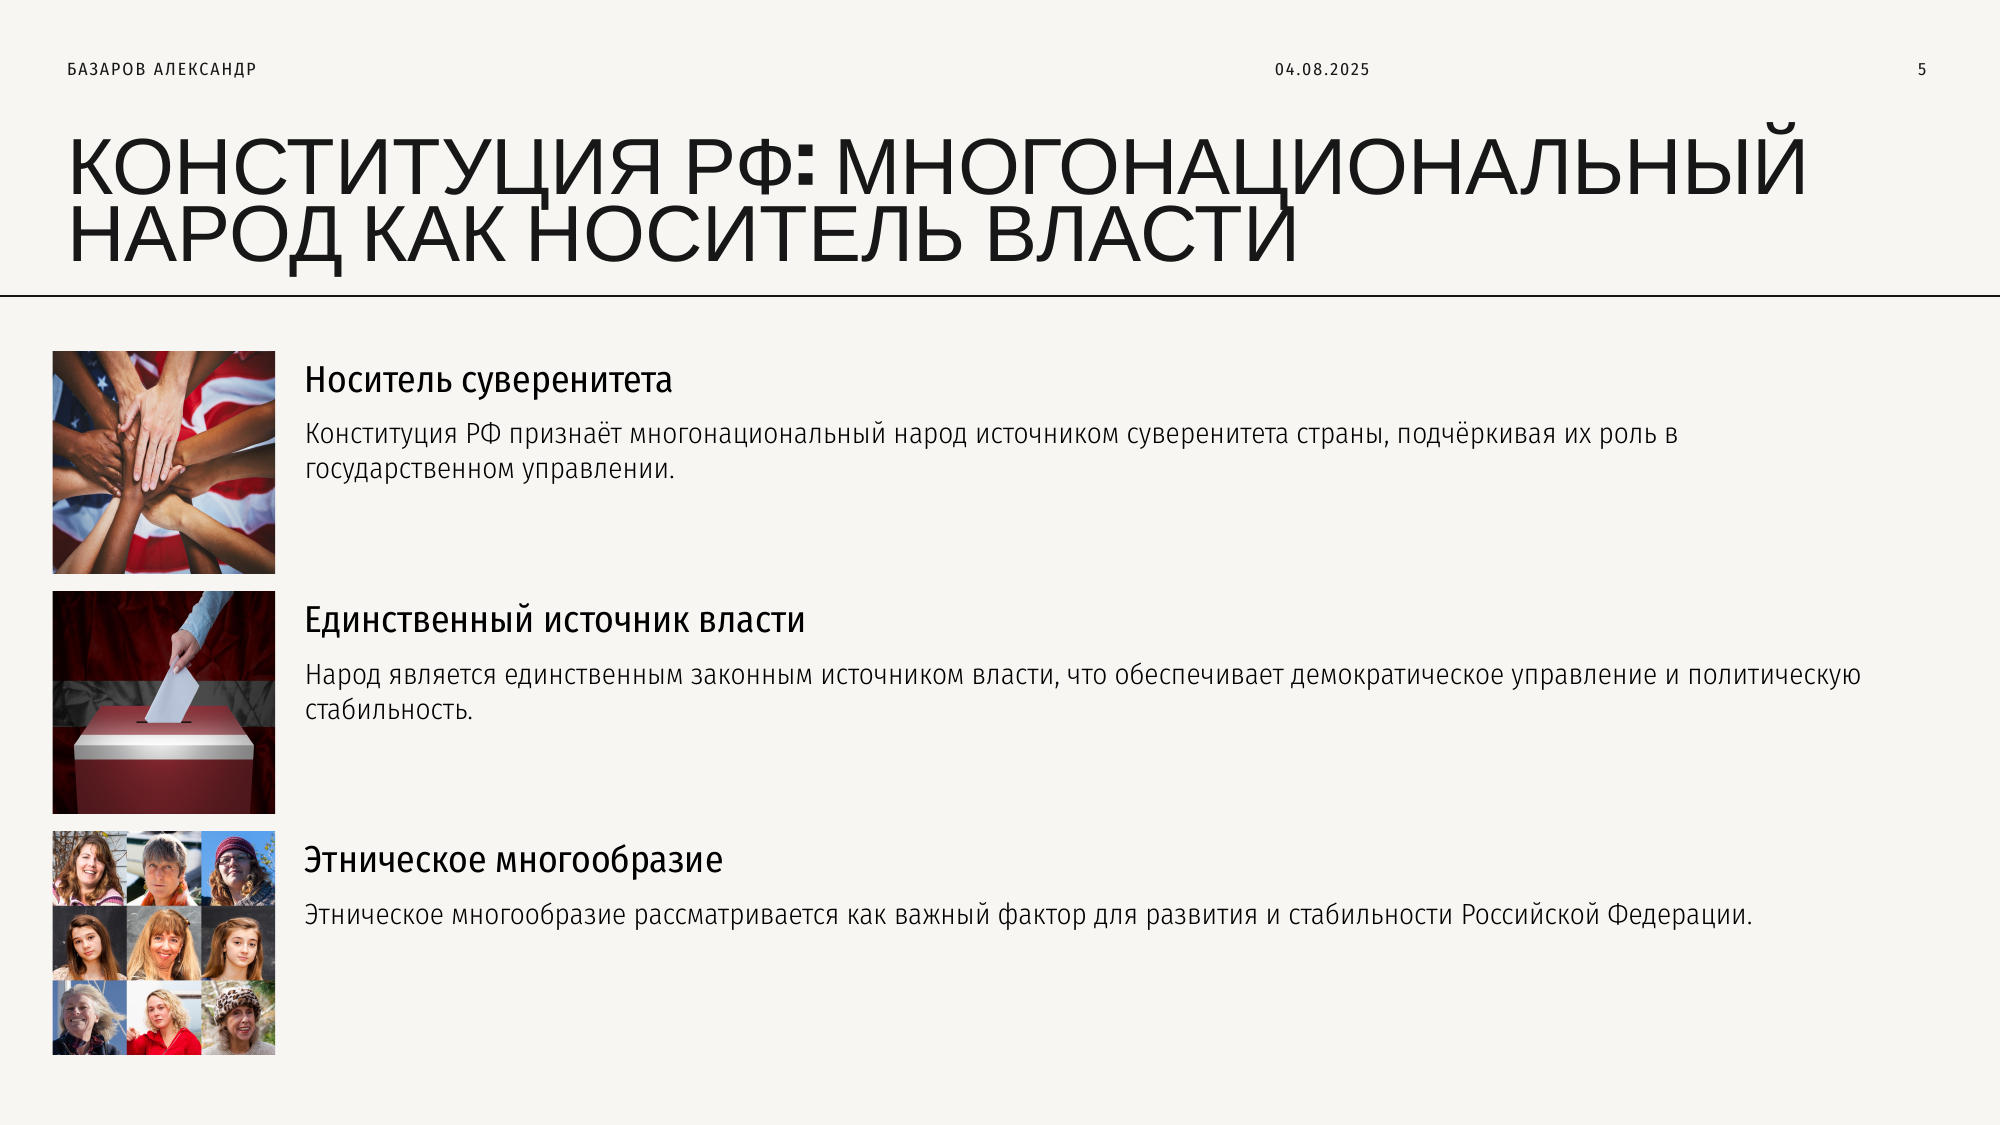

Базаров Александр
04.08.2025
5
# Конституция РФ: многонациональный народ как носитель власти
Носитель суверенитета
Конституция РФ признаёт многонациональный народ источником суверенитета страны, подчёркивая их роль в государственном управлении.
Единственный источник власти
Народ является единственным законным источником власти, что обеспечивает демократическое управление и политическую стабильность.
Этническое многообразие
Этническое многообразие рассматривается как важный фактор для развития и стабильности Российской Федерации.